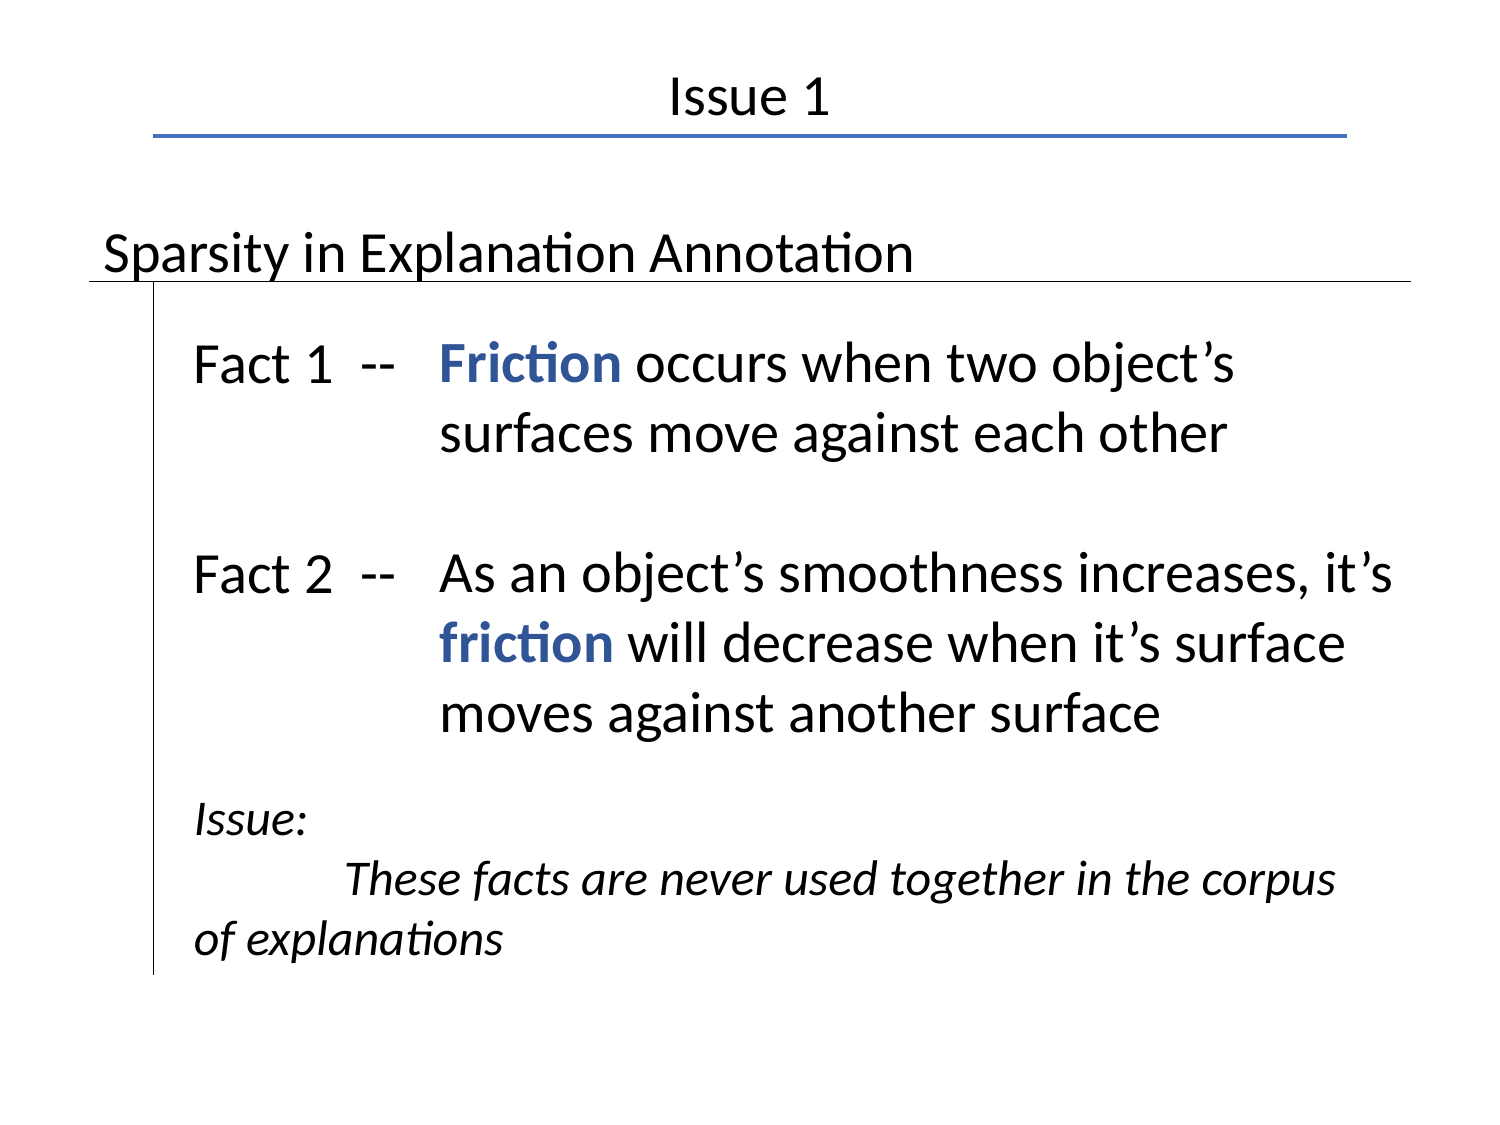

Issue 1
Sparsity in Explanation Annotation
Friction occurs when two object’s surfaces move against each other

As an object’s smoothness increases, it’s friction will decrease when it’s surface moves against another surface
Fact 1  --

Fact 2  --
Issue:
	These facts are never used together in the corpus of explanations